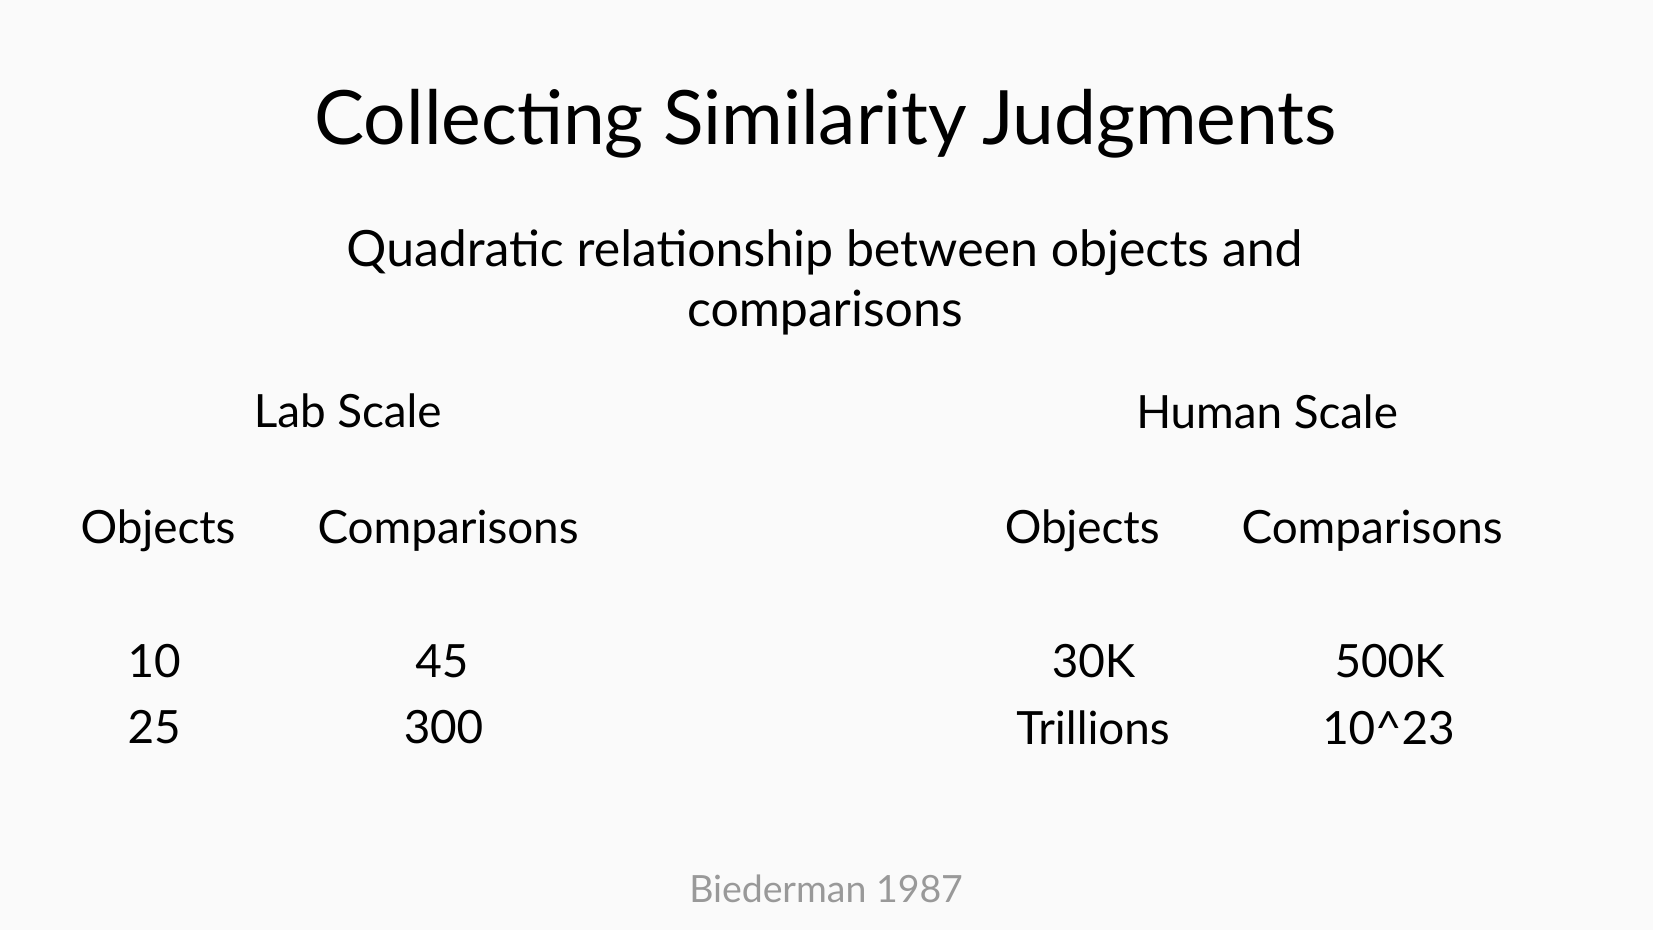

Collecting Similarity Judgments
Quadratic relationship between objects and comparisons
Lab Scale

Objects       Comparisons

    10                    45
    25                   300
Human Scale

Objects       Comparisons

    30K                 500K
 Trillions             10^23
Biederman 1987